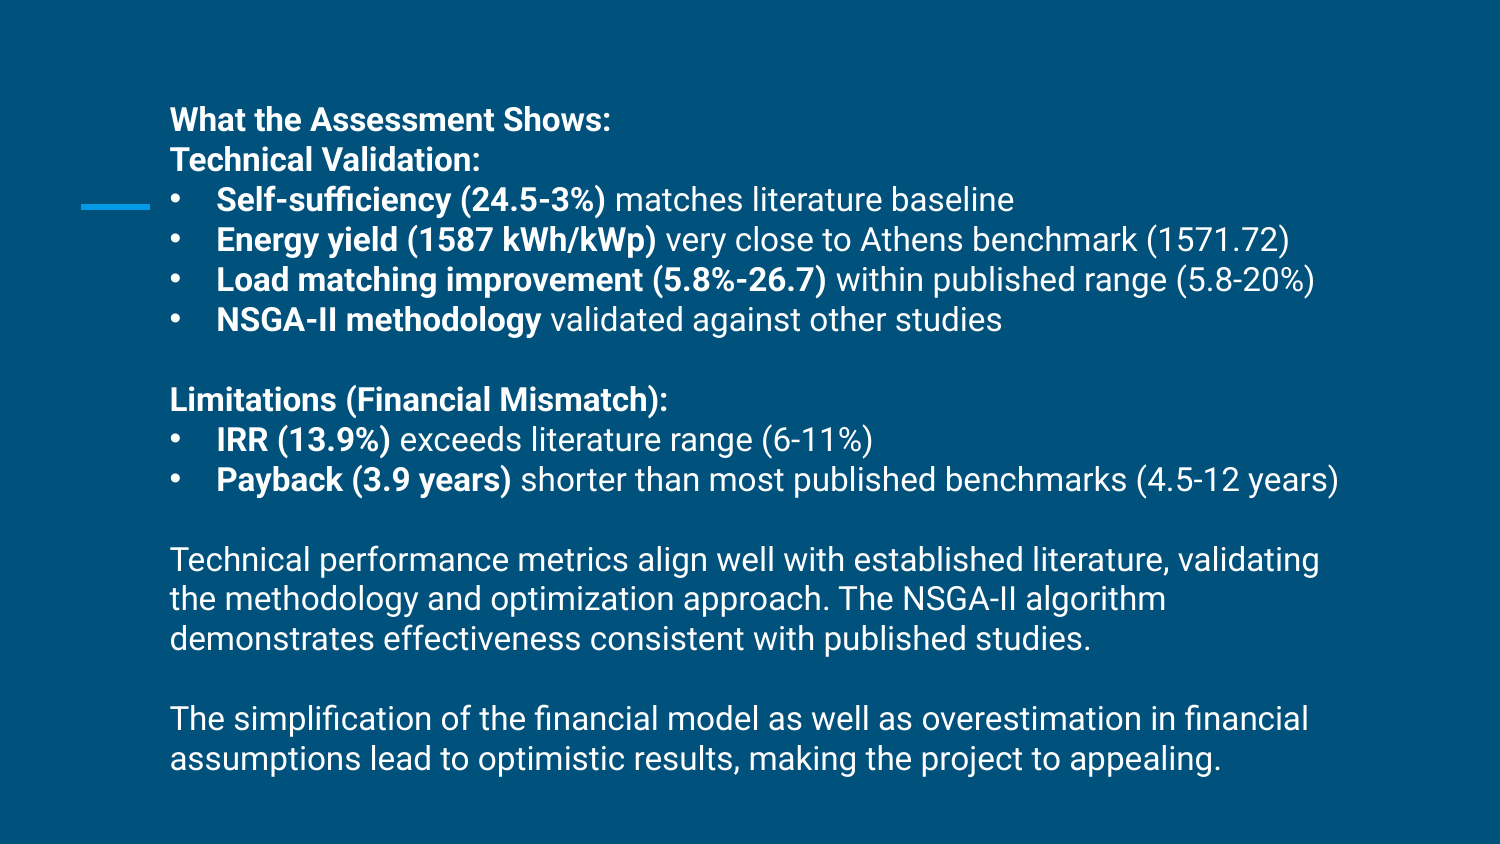

What the Assessment Shows:
Technical Validation:
Self-sufficiency (24.5-3%) matches literature baseline
Energy yield (1587 kWh/kWp) very close to Athens benchmark (1571.72)
Load matching improvement (5.8%-26.7) within published range (5.8-20%)
NSGA-II methodology validated against other studies

Limitations (Financial Mismatch):
IRR (13.9%) exceeds literature range (6-11%)
Payback (3.9 years) shorter than most published benchmarks (4.5-12 years)

Technical performance metrics align well with established literature, validating the methodology and optimization approach. The NSGA-II algorithm demonstrates effectiveness consistent with published studies.

The simplification of the financial model as well as overestimation in financial assumptions lead to optimistic results, making the project to appealing.